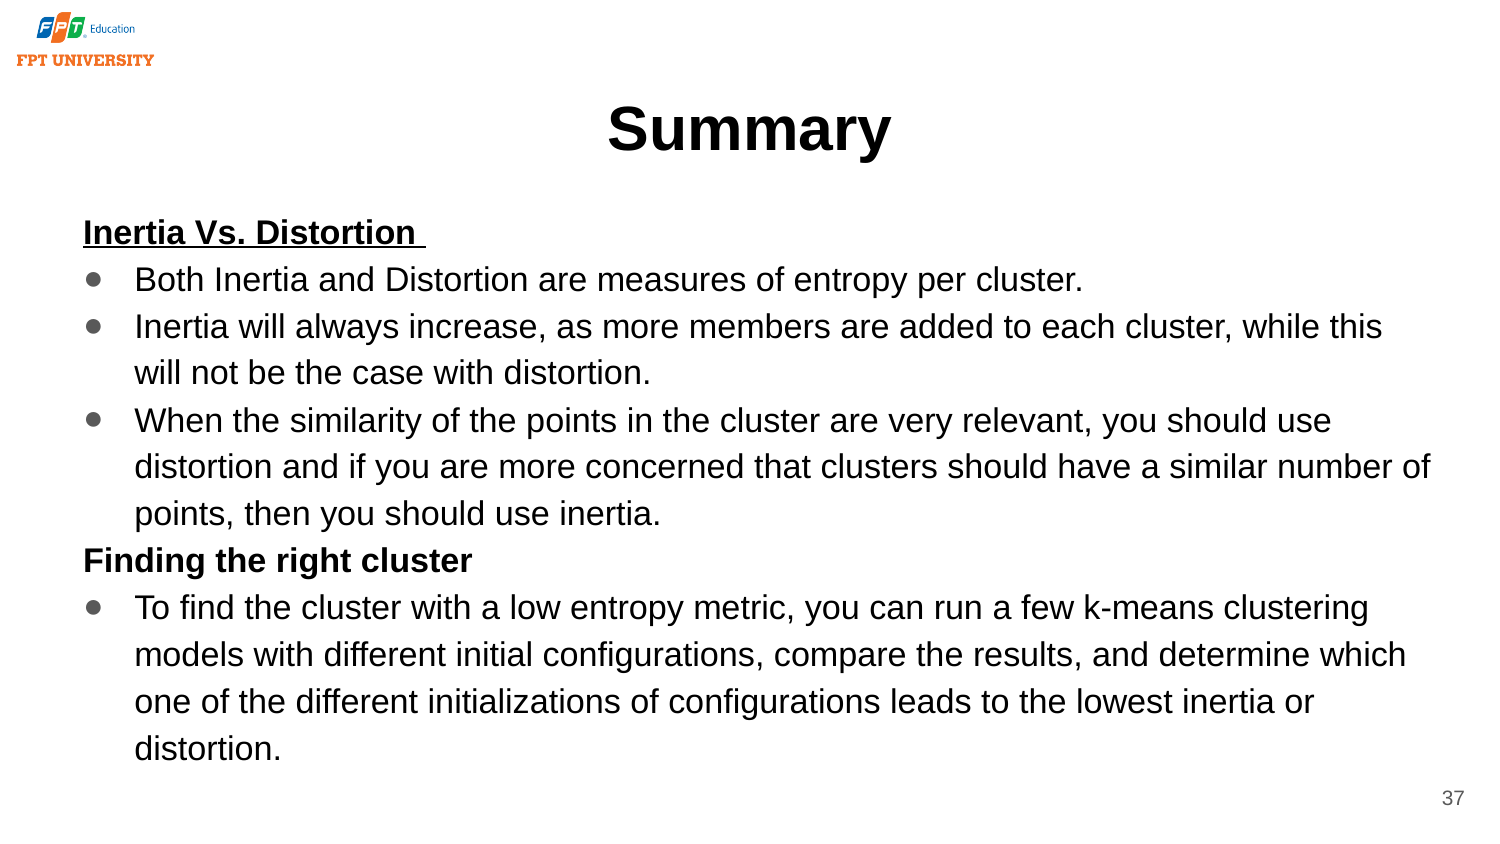

# Summary
Inertia Vs. Distortion
Both Inertia and Distortion are measures of entropy per cluster.
Inertia will always increase, as more members are added to each cluster, while this will not be the case with distortion.
When the similarity of the points in the cluster are very relevant, you should use distortion and if you are more concerned that clusters should have a similar number of points, then you should use inertia.
Finding the right cluster
To find the cluster with a low entropy metric, you can run a few k-means clustering models with different initial configurations, compare the results, and determine which one of the different initializations of configurations leads to the lowest inertia or distortion.
37